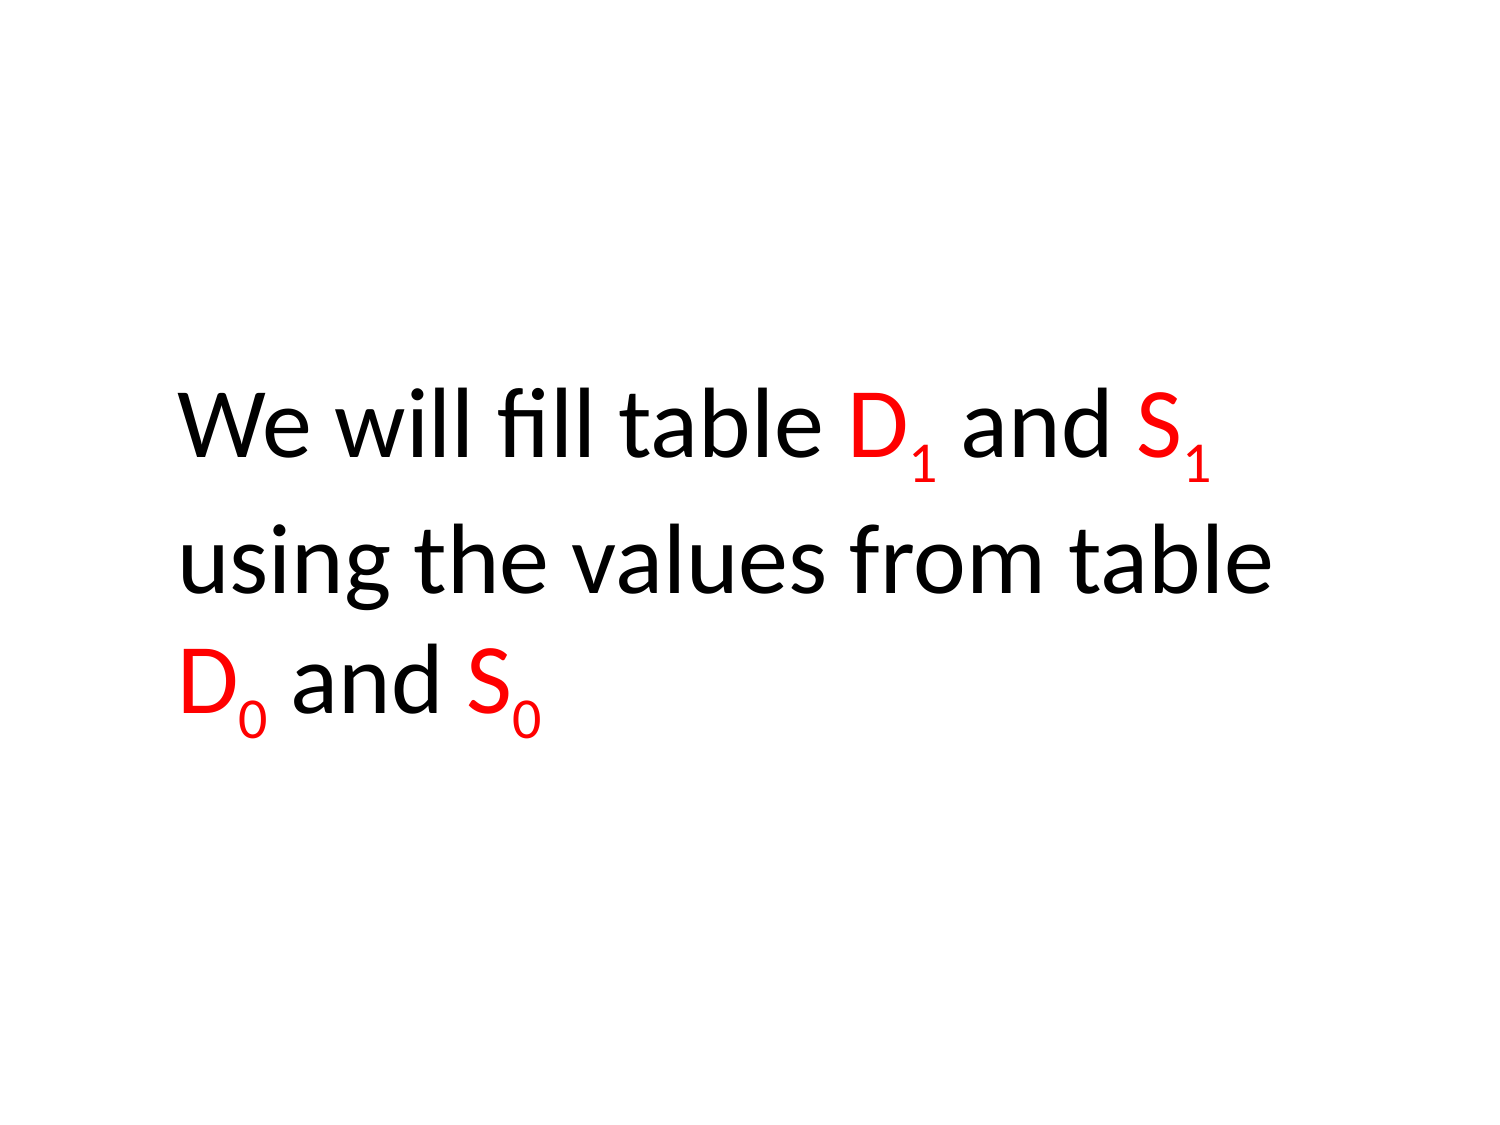

We will fill table D1 and S1 using the values from table D0 and S0